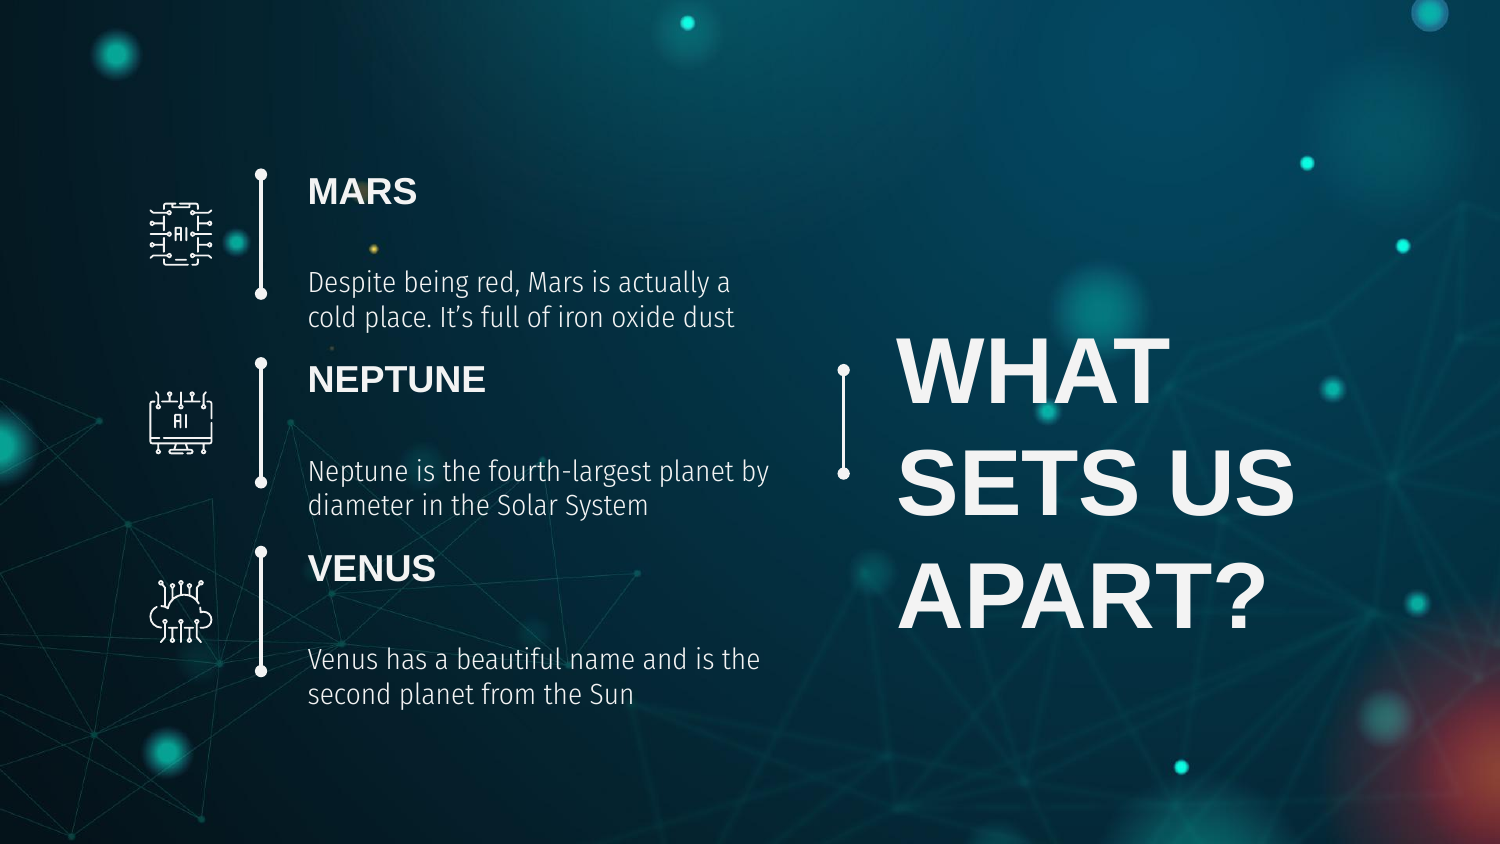

# MARS

Despite being red, Mars is actually a cold place. It’s full of iron oxide dust
WHAT SETS US APART?
NEPTUNE

Neptune is the fourth-largest planet by diameter in the Solar System
VENUS

Venus has a beautiful name and is the second planet from the Sun